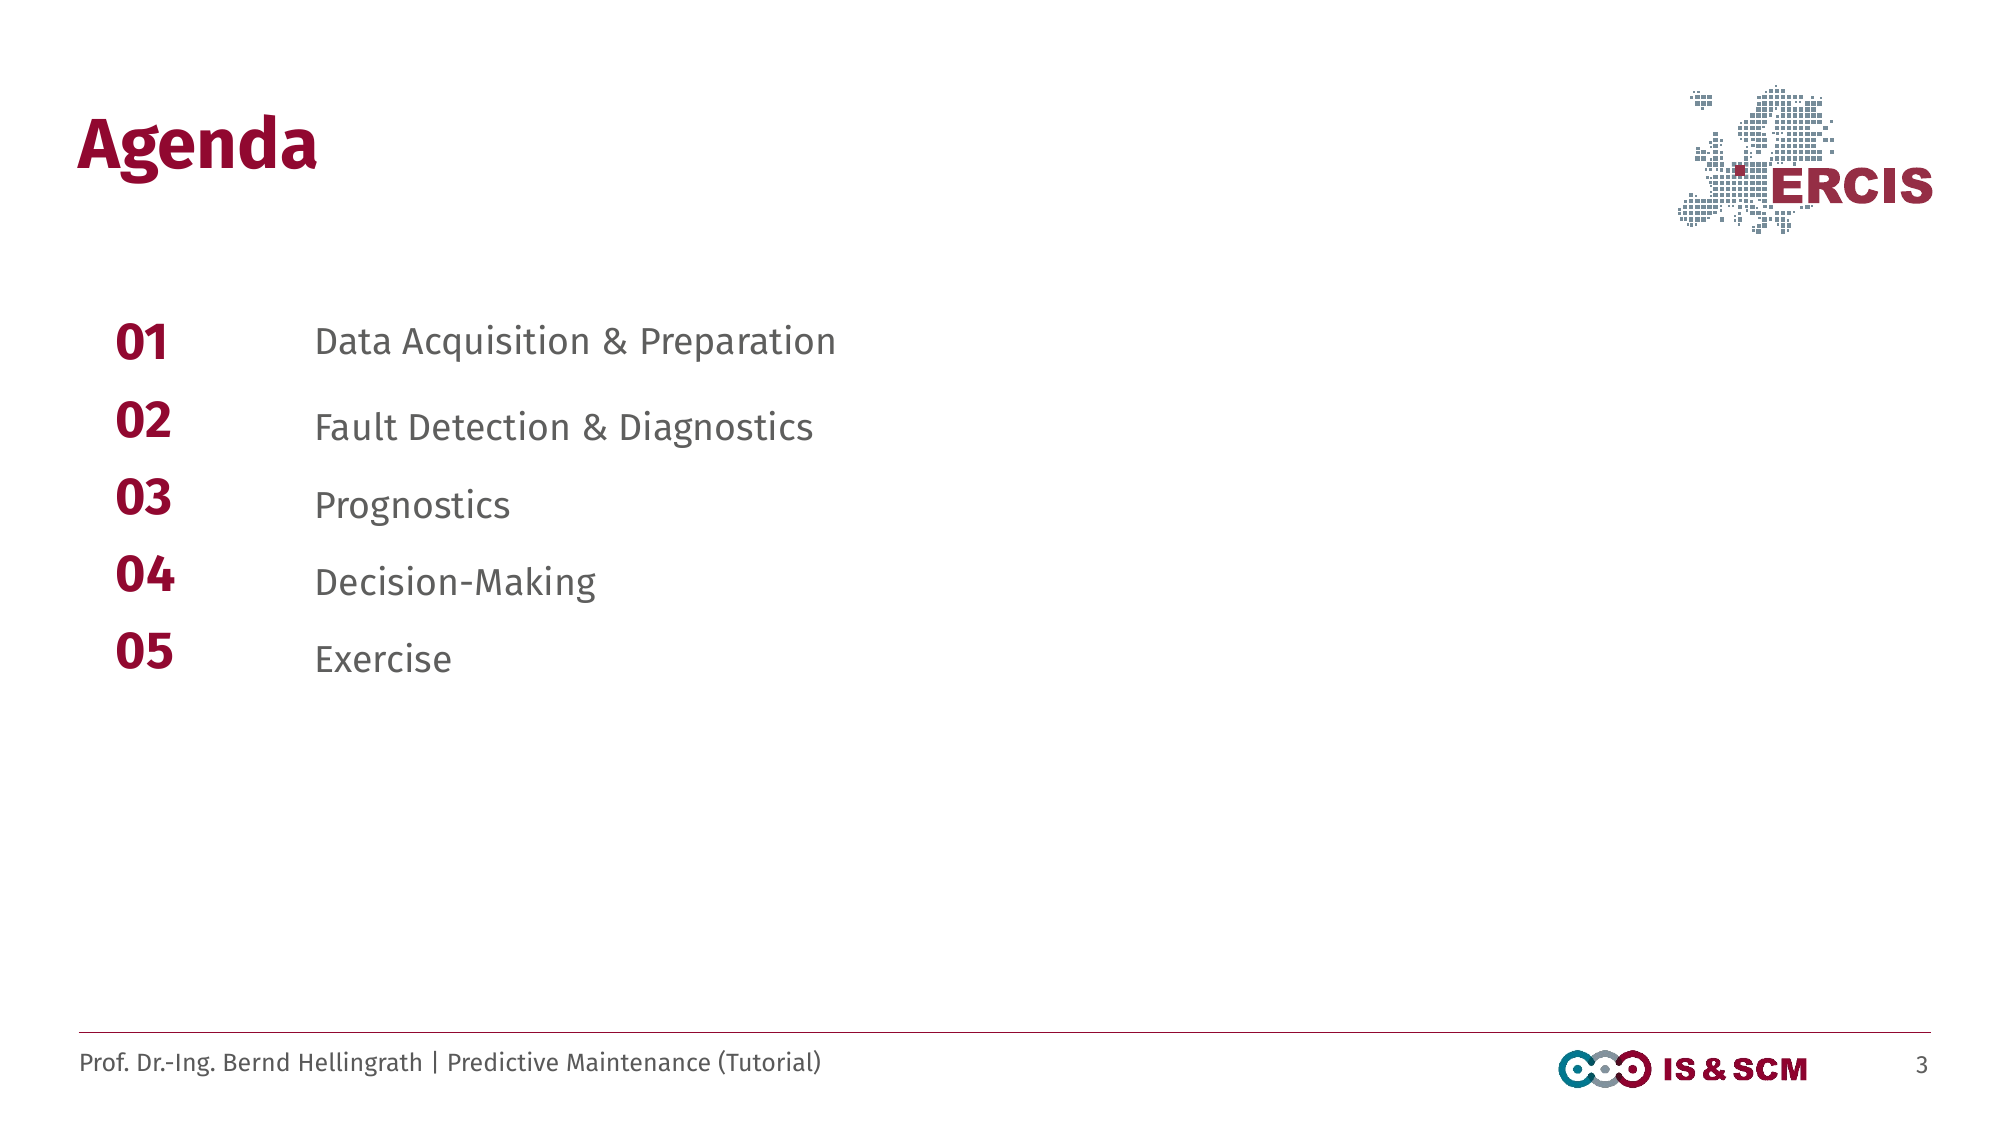

# Agenda

| 01 | Data Acquisition & Preparation |
| --- | --- |
| 02 | Fault Detection & Diagnostics |
| 03 | Prognostics |
| 04 | Decision-Making |
| 05 | Exercise |